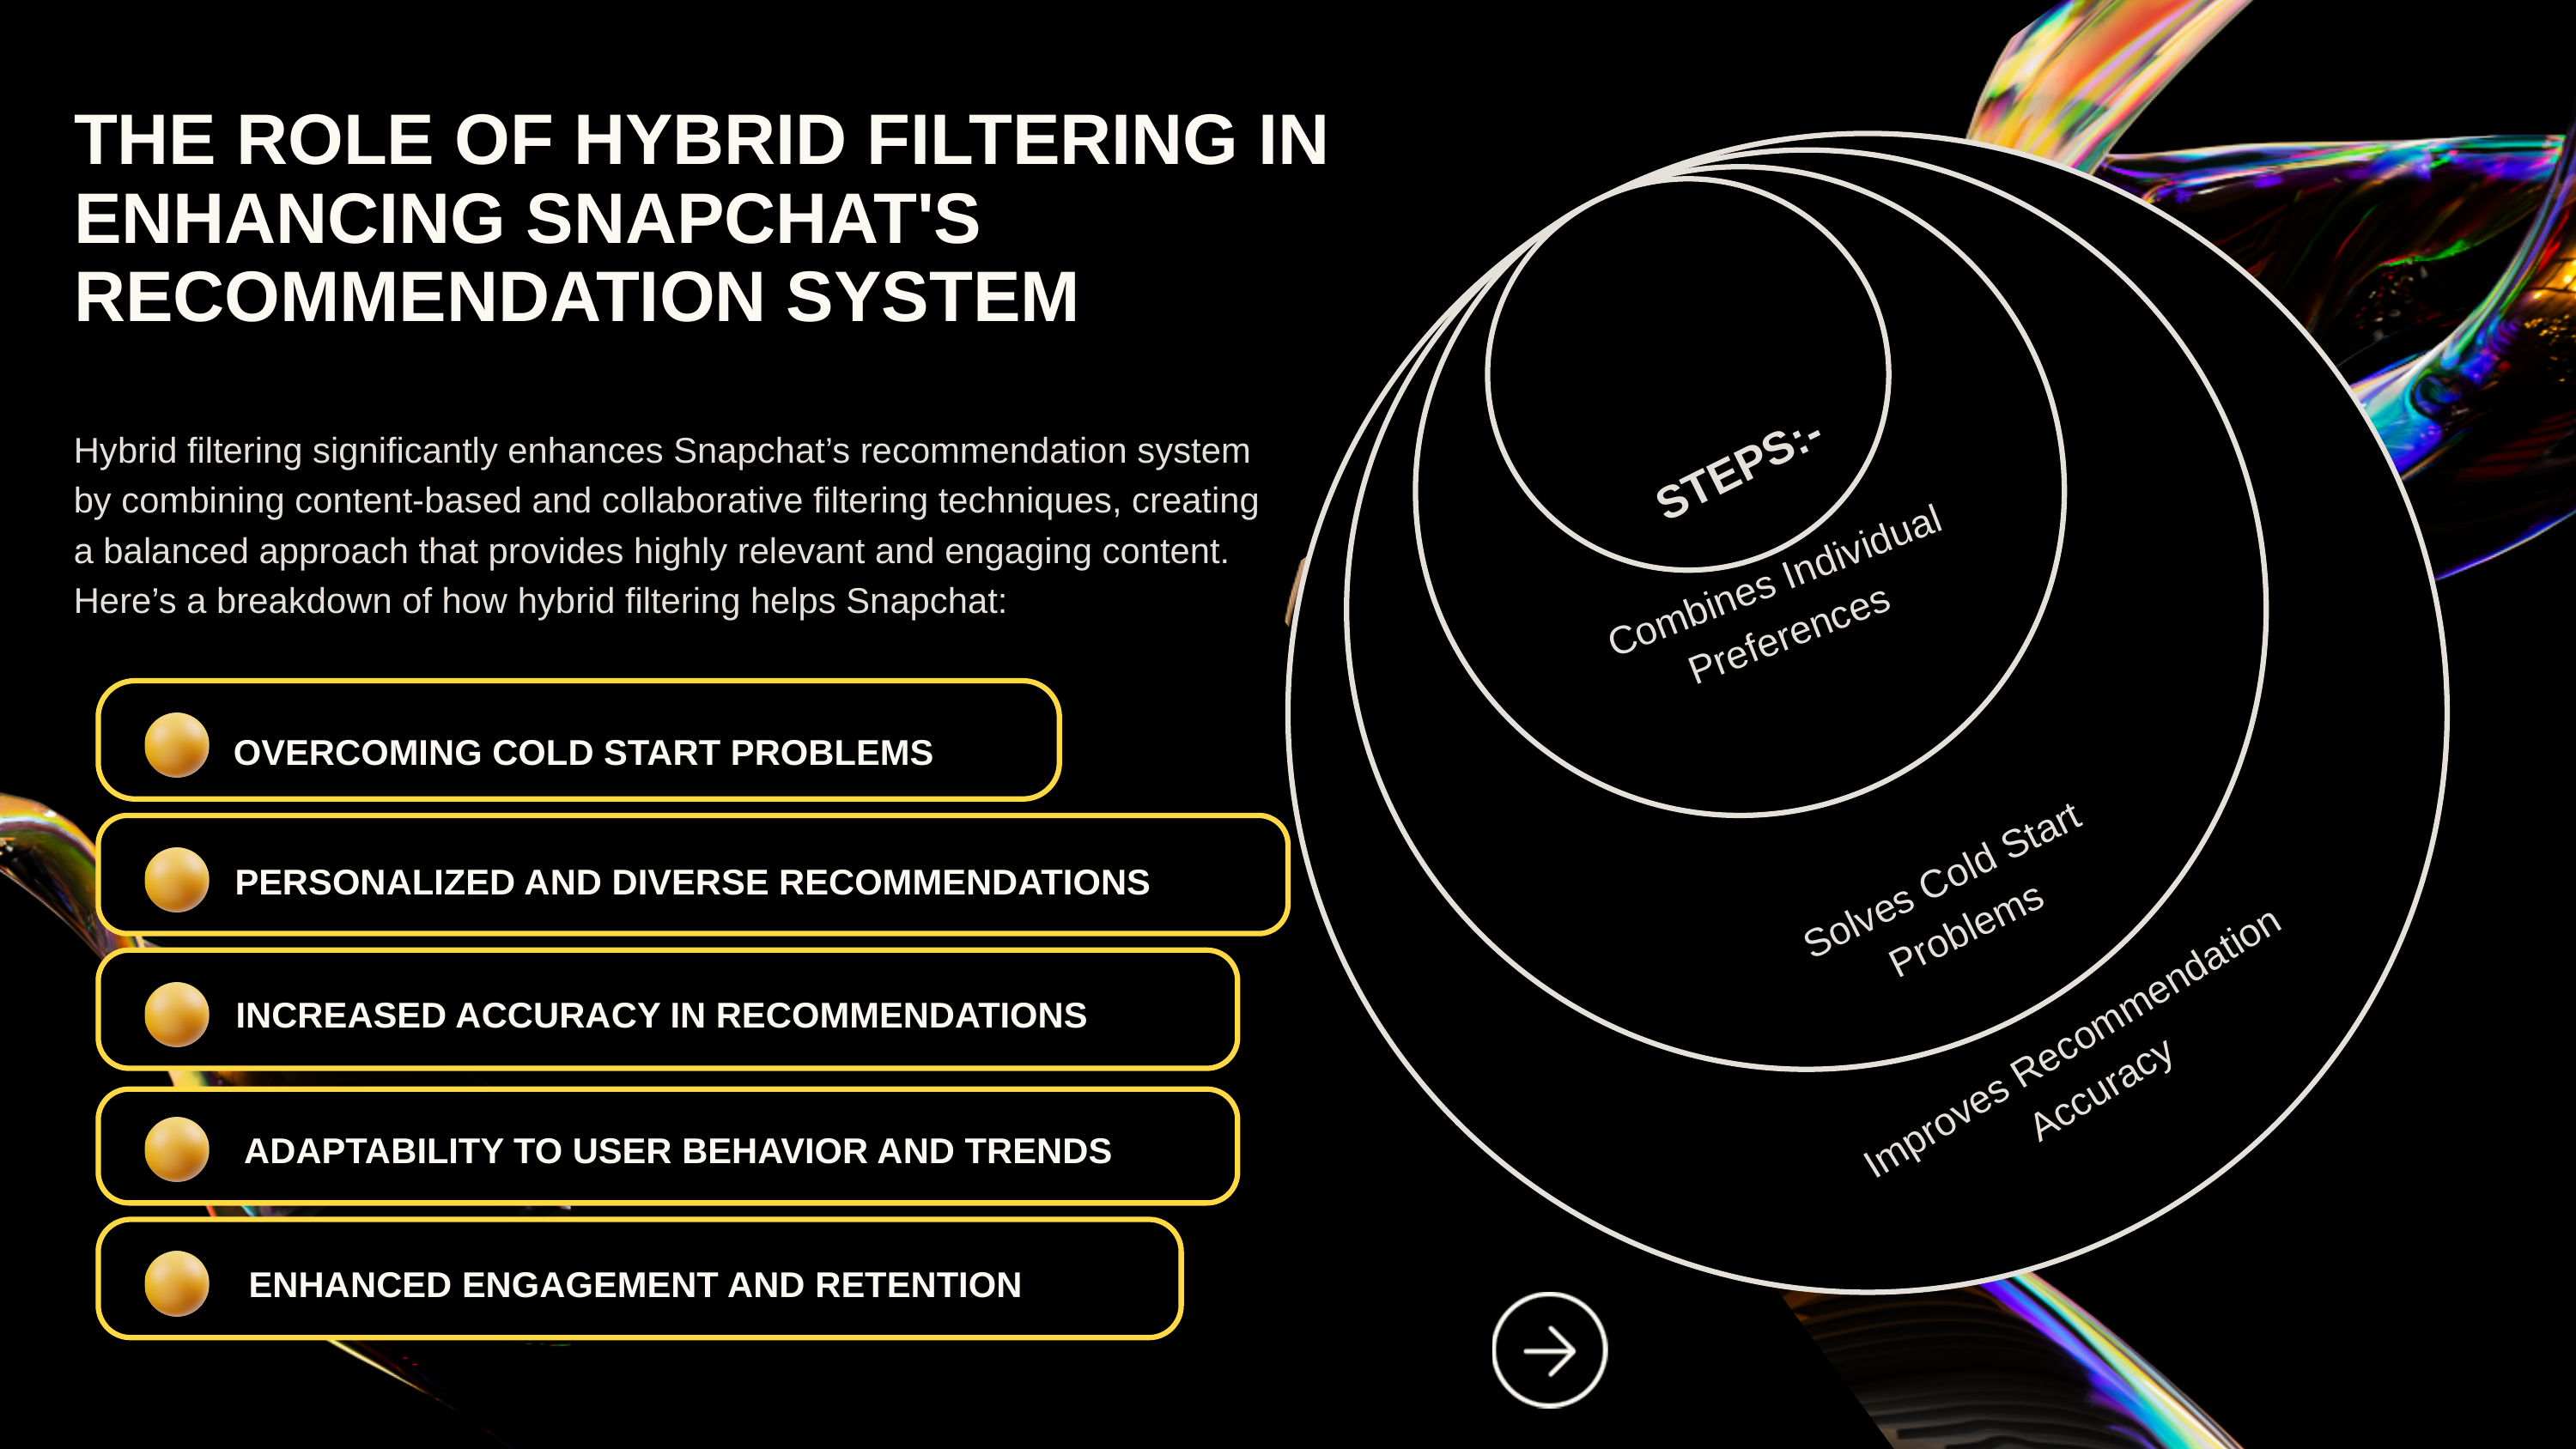

THE ROLE OF HYBRID FILTERING IN ENHANCING SNAPCHAT'S RECOMMENDATION SYSTEM

Hybrid filtering significantly enhances Snapchat’s recommendation system by combining content-based and collaborative filtering techniques, creating a balanced approach that provides highly relevant and engaging content. Here’s a breakdown of how hybrid filtering helps Snapchat:
STEPS:-
Combines Individual Preferences

OVERCOMING COLD START PROBLEMS

Solves Cold Start Problems

PERSONALIZED AND DIVERSE RECOMMENDATIONS

INCREASED ACCURACY IN RECOMMENDATIONS
Improves Recommendation Accuracy

ADAPTABILITY TO USER BEHAVIOR AND TRENDS

ENHANCED ENGAGEMENT AND RETENTION